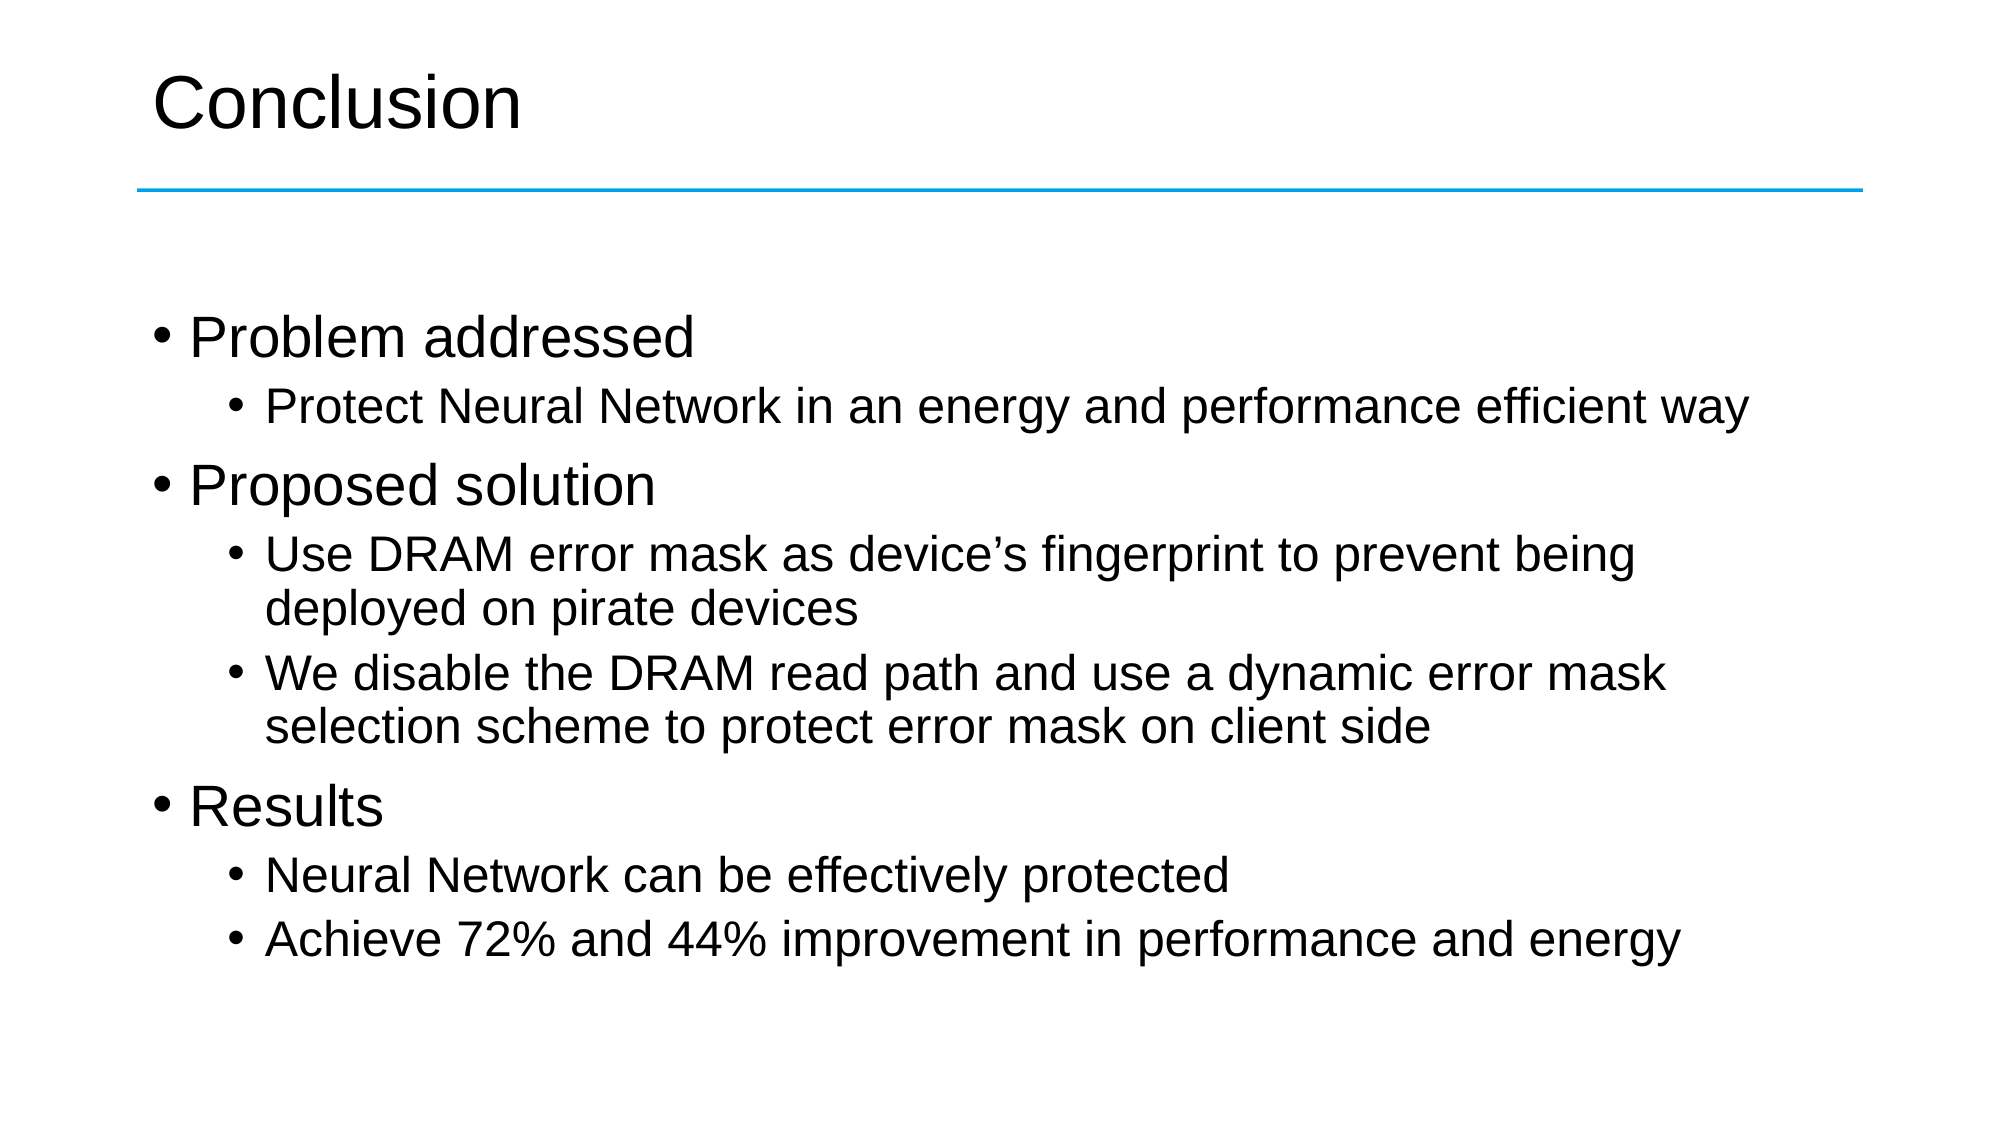

# Conclusion
Problem addressed
Protect Neural Network in an energy and performance efficient way
Proposed solution
Use DRAM error mask as device’s fingerprint to prevent being deployed on pirate devices
We disable the DRAM read path and use a dynamic error mask selection scheme to protect error mask on client side
Results
Neural Network can be effectively protected
Achieve 72% and 44% improvement in performance and energy